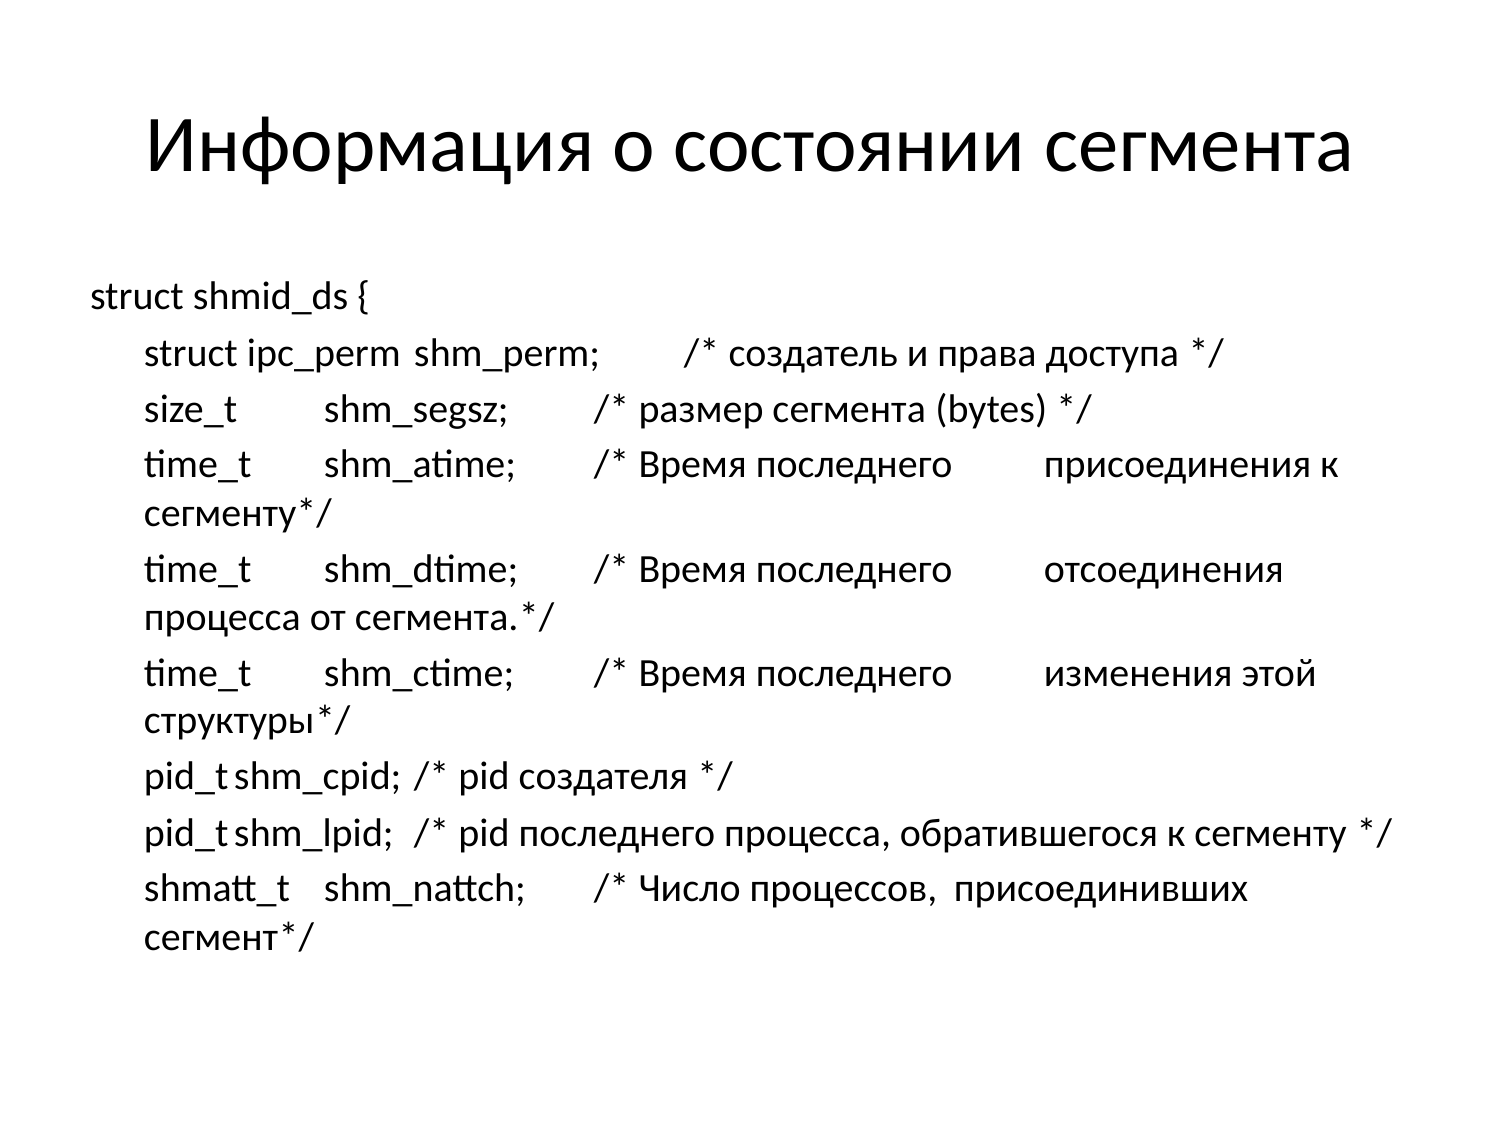

# Информация о состоянии сегмента
struct shmid_ds {
	struct ipc_perm	shm_perm;	/* создатель и права доступа */
	size_t		shm_segsz;	/* размер сегмента (bytes) */
	time_t		shm_atime;	/* Время последнего 					присоединения к сегменту*/
	time_t		shm_dtime;	/* Время последнего 				отсоединения процесса от сегмента.*/
	time_t		shm_ctime;	/* Время последнего 					изменения этой структуры*/
	pid_t	shm_cpid;	/* pid создателя */
	pid_t	shm_lpid;	/* pid последнего процесса, обратившегося к сегменту */
	shmatt_t		shm_nattch;	/* Число процессов, 						присоединивших  сегмент*/